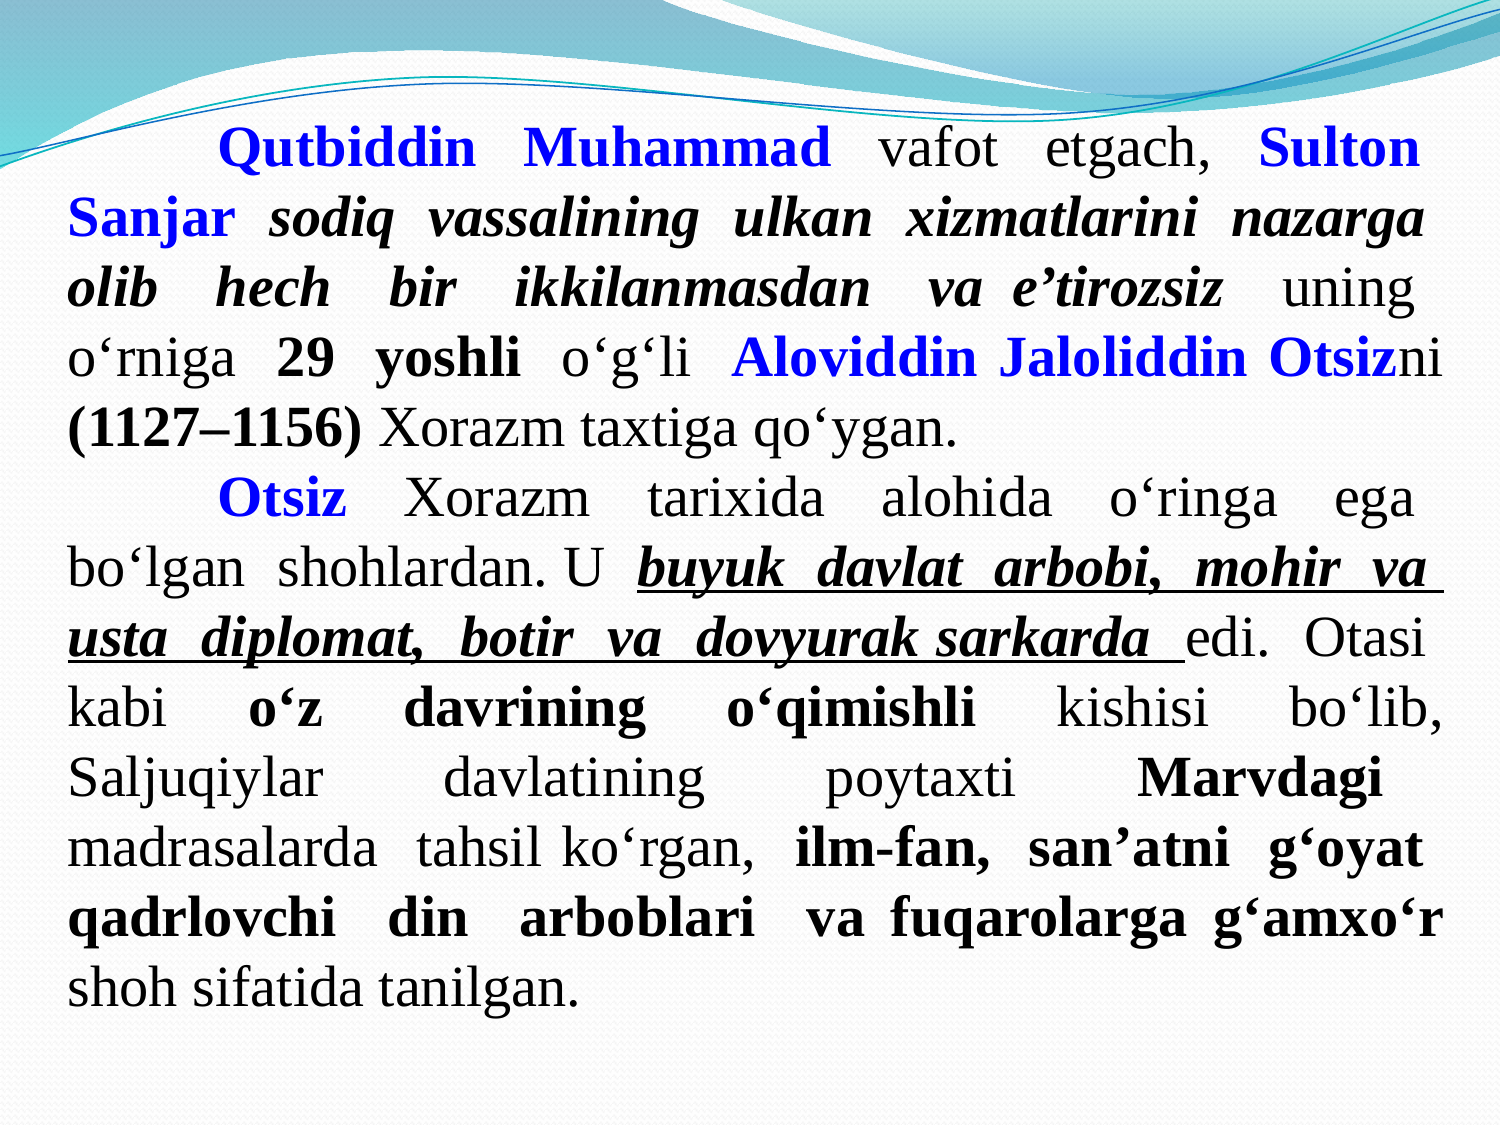

Qutbiddin  Muhammad  vafot  etgach,  Sulton  Sanjar  sodiq  vassalining  ulkan  xizmatlarini  nazarga  olib  hеch  bir  ikkilanmasdan  va e’tirozsiz  uning  o‘rniga  29  yoshli  o‘g‘li  Aloviddin Jaloliddin Otsizni (1127–1156) Xorazm taxtiga qo‘ygan.
	Otsiz  Xorazm  tarixida  alohida  o‘ringa  ega  bo‘lgan  shohlardan. U  buyuk  davlat  arbobi,  mohir  va  usta  diplomat,  botir  va  dovyurak sarkarda  edi.  Otasi  kabi  o‘z  davrining  o‘qimishli  kishisi  bo‘lib, Saljuqiylar  davlatining  poytaxti  Marvdagi  madrasalarda  tahsil ko‘rgan,  ilm-fan,  san’atni  g‘oyat  qadrlovchi  din  arboblari  va fuqarolarga g‘amxo‘r shoh sifatida tanilgan.